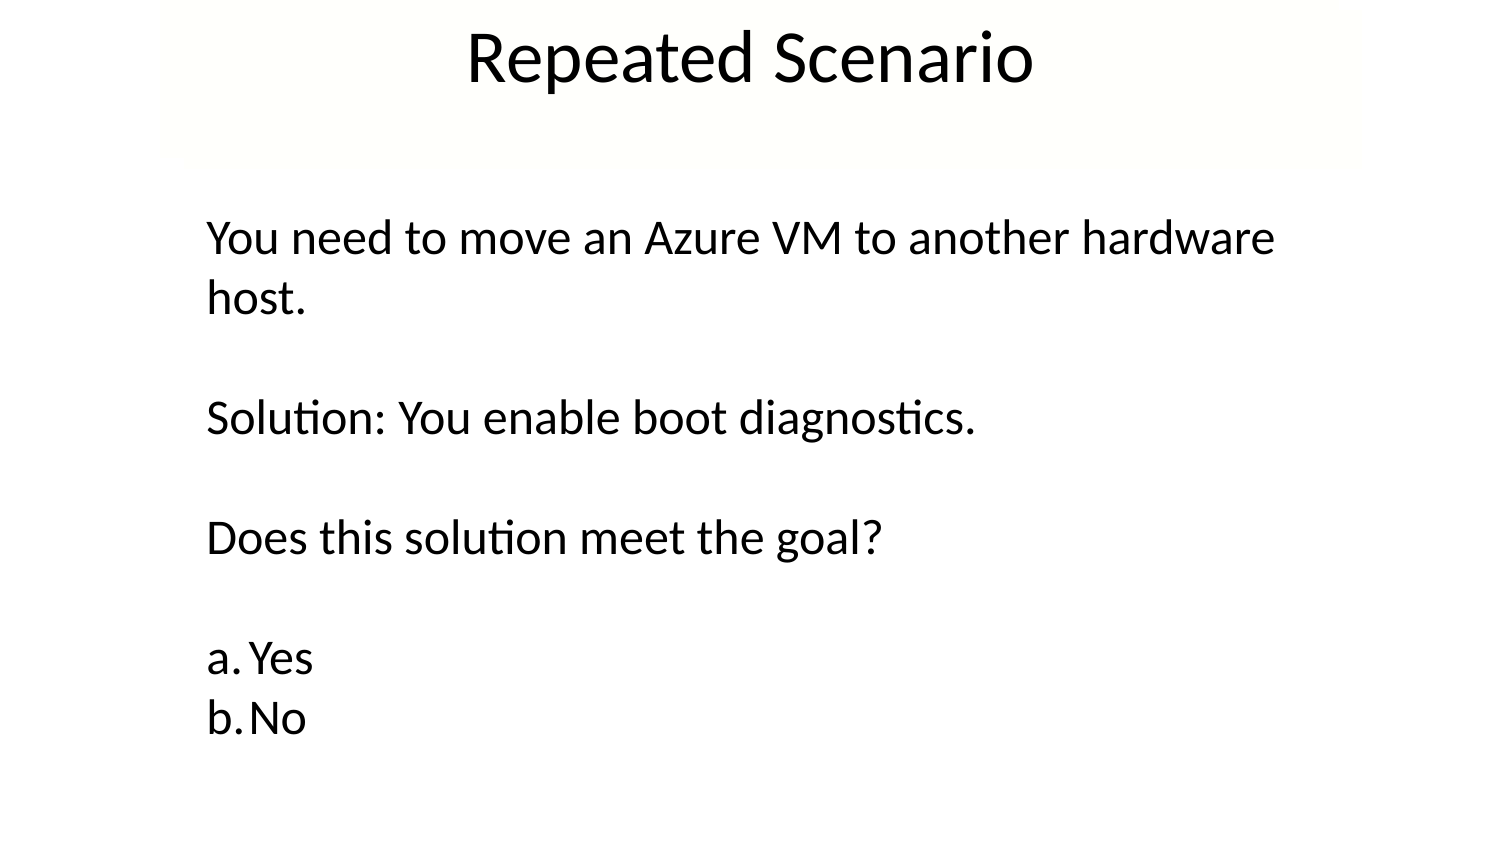

#
Repeated Scenario
You need to move an Azure VM to another hardware host.

Solution: You enable boot diagnostics.

Does this solution meet the goal?

Yes
No